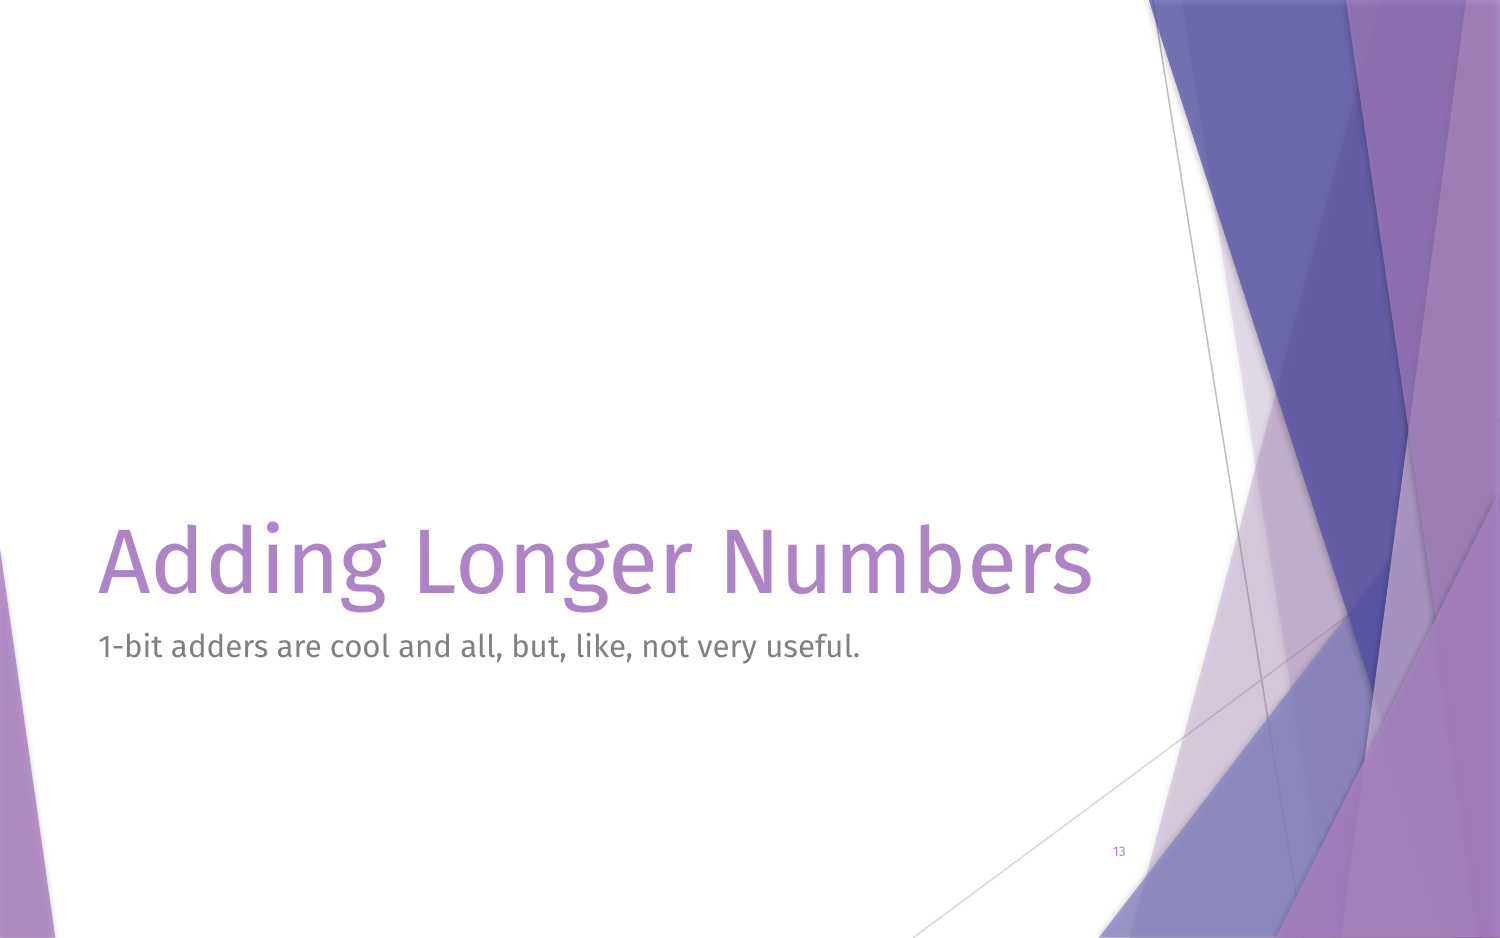

# Adding Longer Numbers
1-bit adders are cool and all, but, like, not very useful.
13